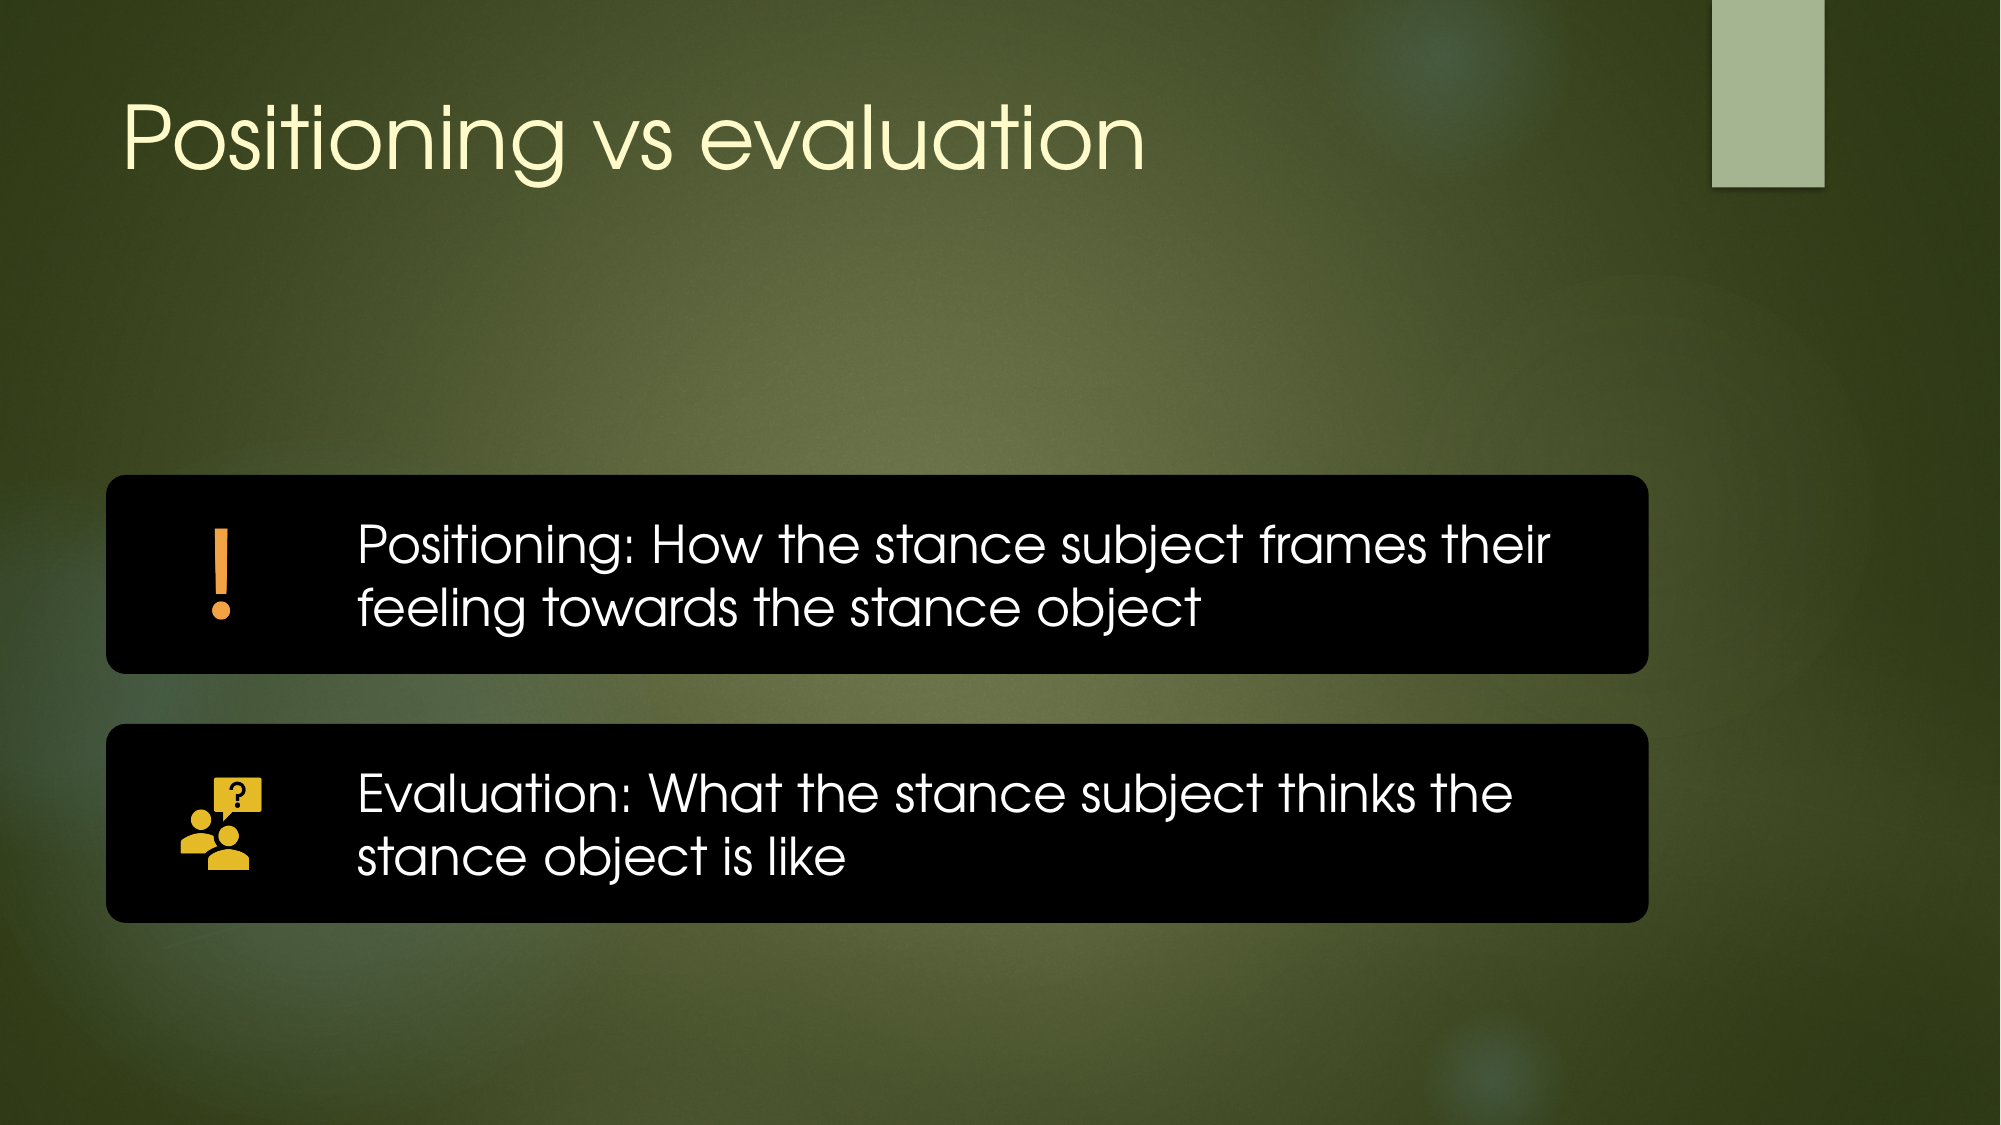

# Positioning vs evaluation
Positioning: How the stance subject frames their feeling towards the stance object
Evaluation: What the stance subject thinks the stance object is like